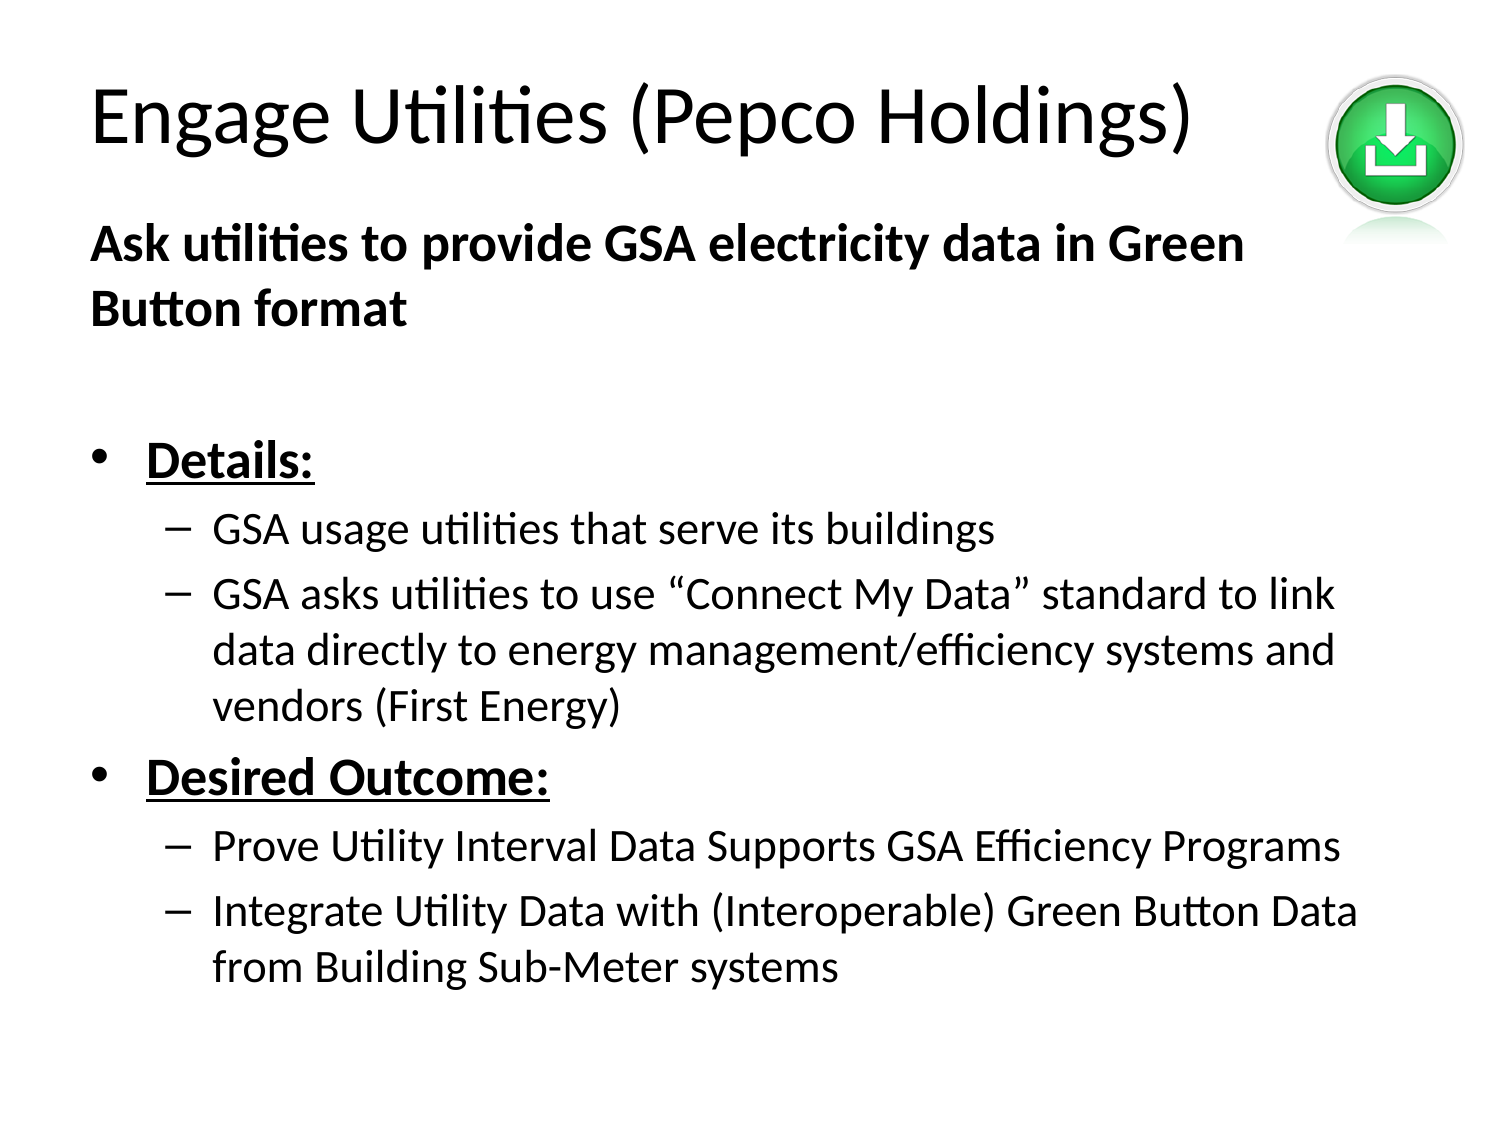

# Engage Utilities (Pepco Holdings)
Ask utilities to provide GSA electricity data in Green Button format

Details:
GSA usage utilities that serve its buildings
GSA asks utilities to use “Connect My Data” standard to link data directly to energy management/efficiency systems and vendors (First Energy)
Desired Outcome:
Prove Utility Interval Data Supports GSA Efficiency Programs
Integrate Utility Data with (Interoperable) Green Button Data from Building Sub-Meter systems